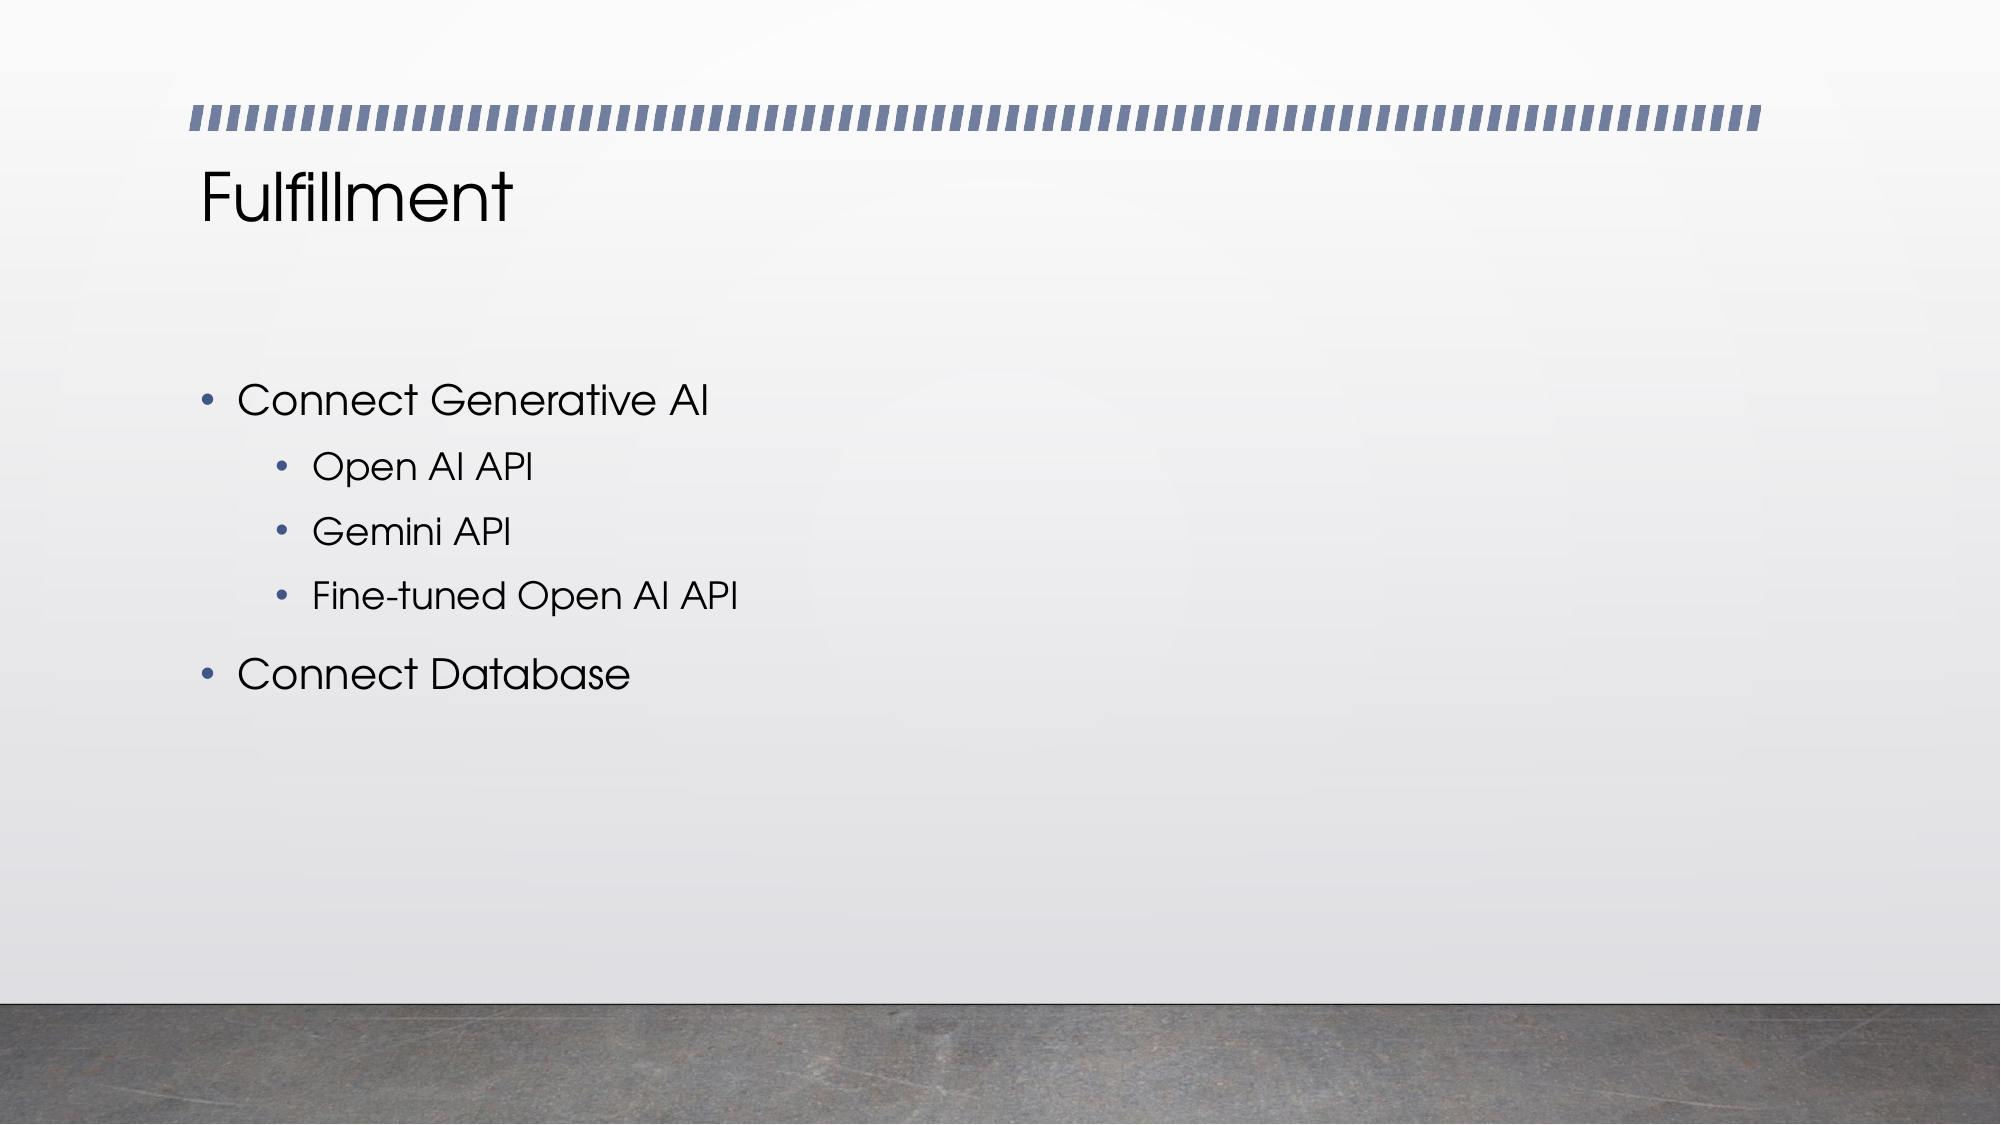

# Fulfillment
Connect Generative AI
Open AI API
Gemini API
Fine-tuned Open AI API
Connect Database